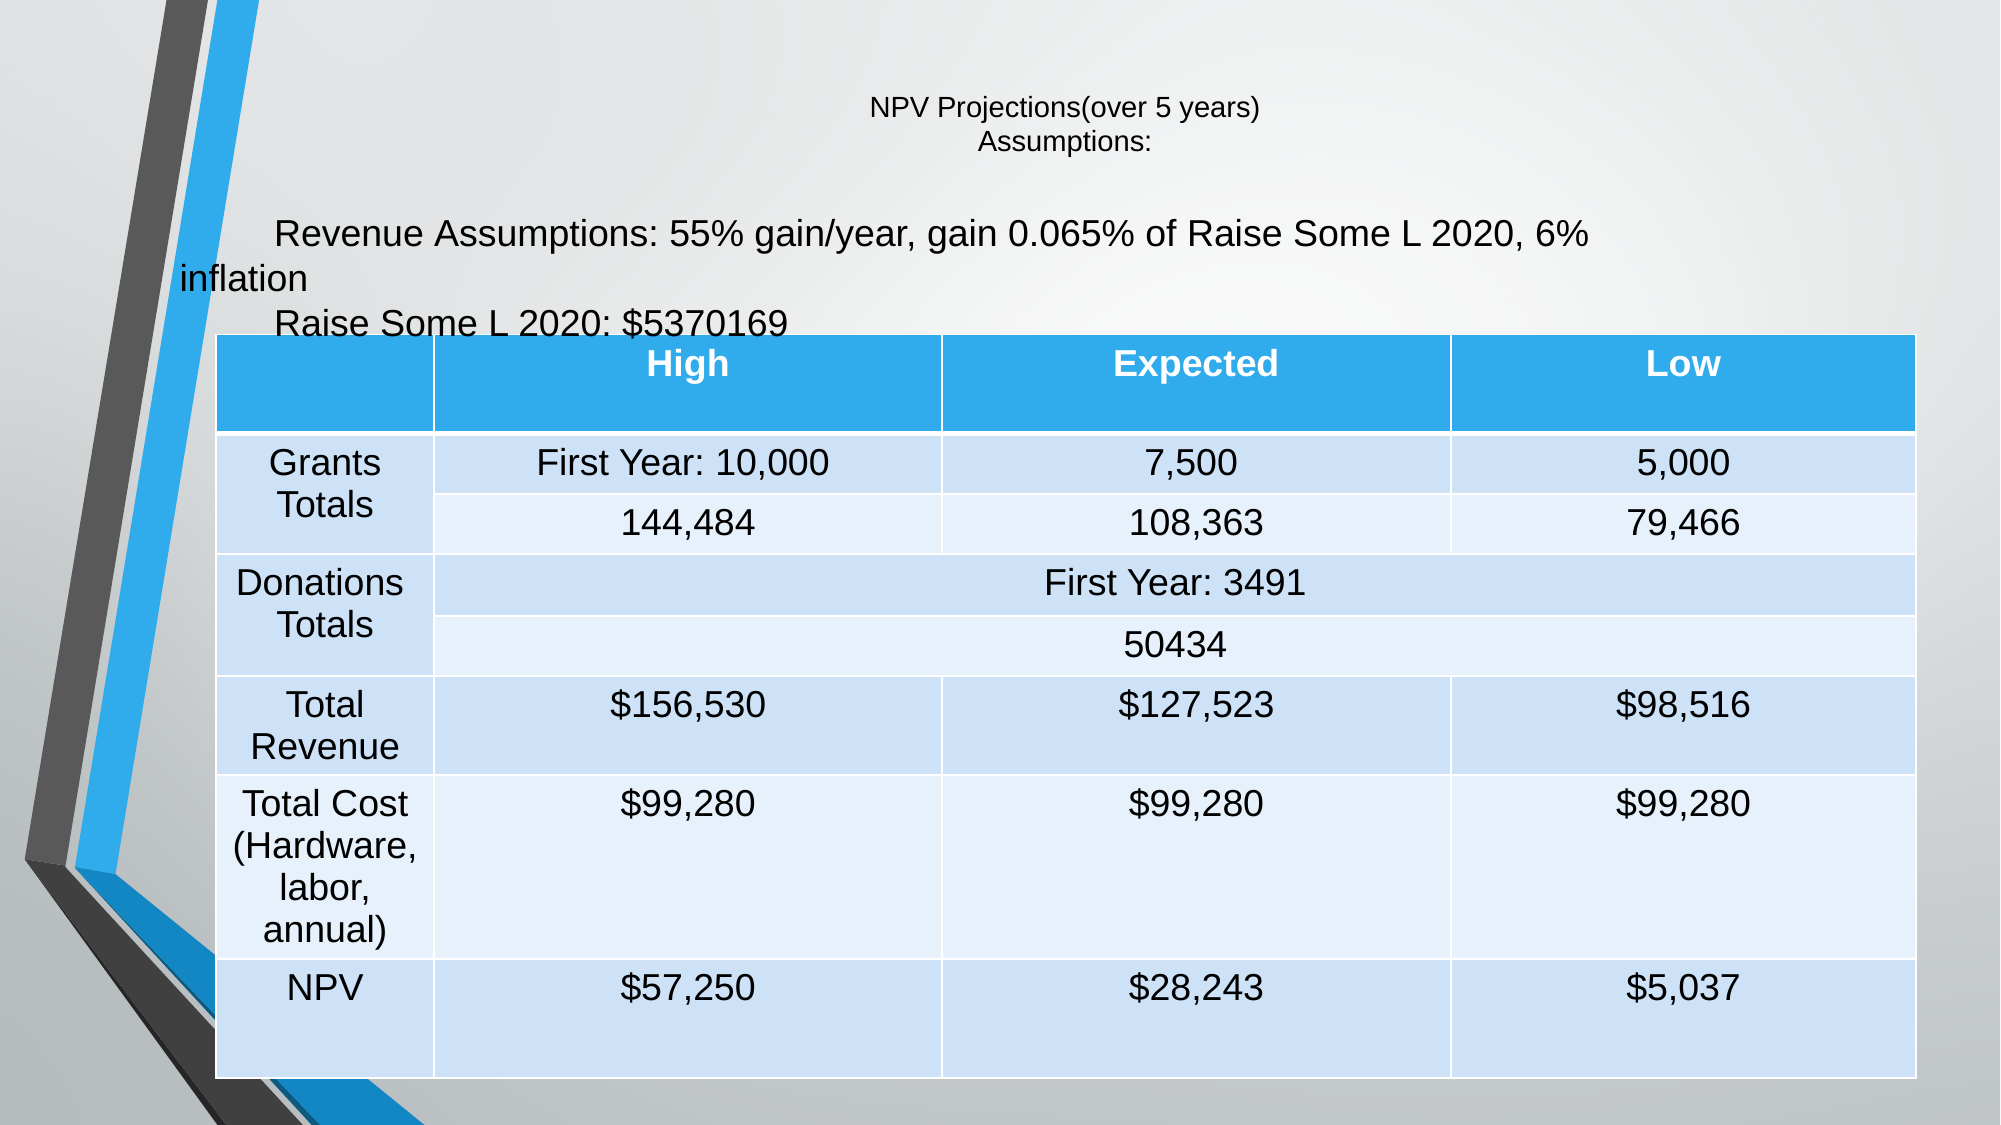

# NPV Projections(over 5 years) Assumptions:
         Revenue Assumptions: 55% gain/year, gain 0.065% of Raise Some L 2020, 6% inflation
         Raise Some L 2020: $5370169
|  | High | Expected | Low |
| --- | --- | --- | --- |
| Grants Totals | First Year: 10,000 | 7,500 | 5,000 |
|  | 144,484 | 108,363 | 79,466 |
| Donations  Totals | First Year: 3491 |  |  |
|  | 50434 |  |  |
| Total Revenue | $156,530 | $127,523 | $98,516 |
| Total Cost (Hardware, labor, annual) | $99,280 | $99,280 | $99,280 |
| NPV | $57,250 | $28,243 | $5,037 |